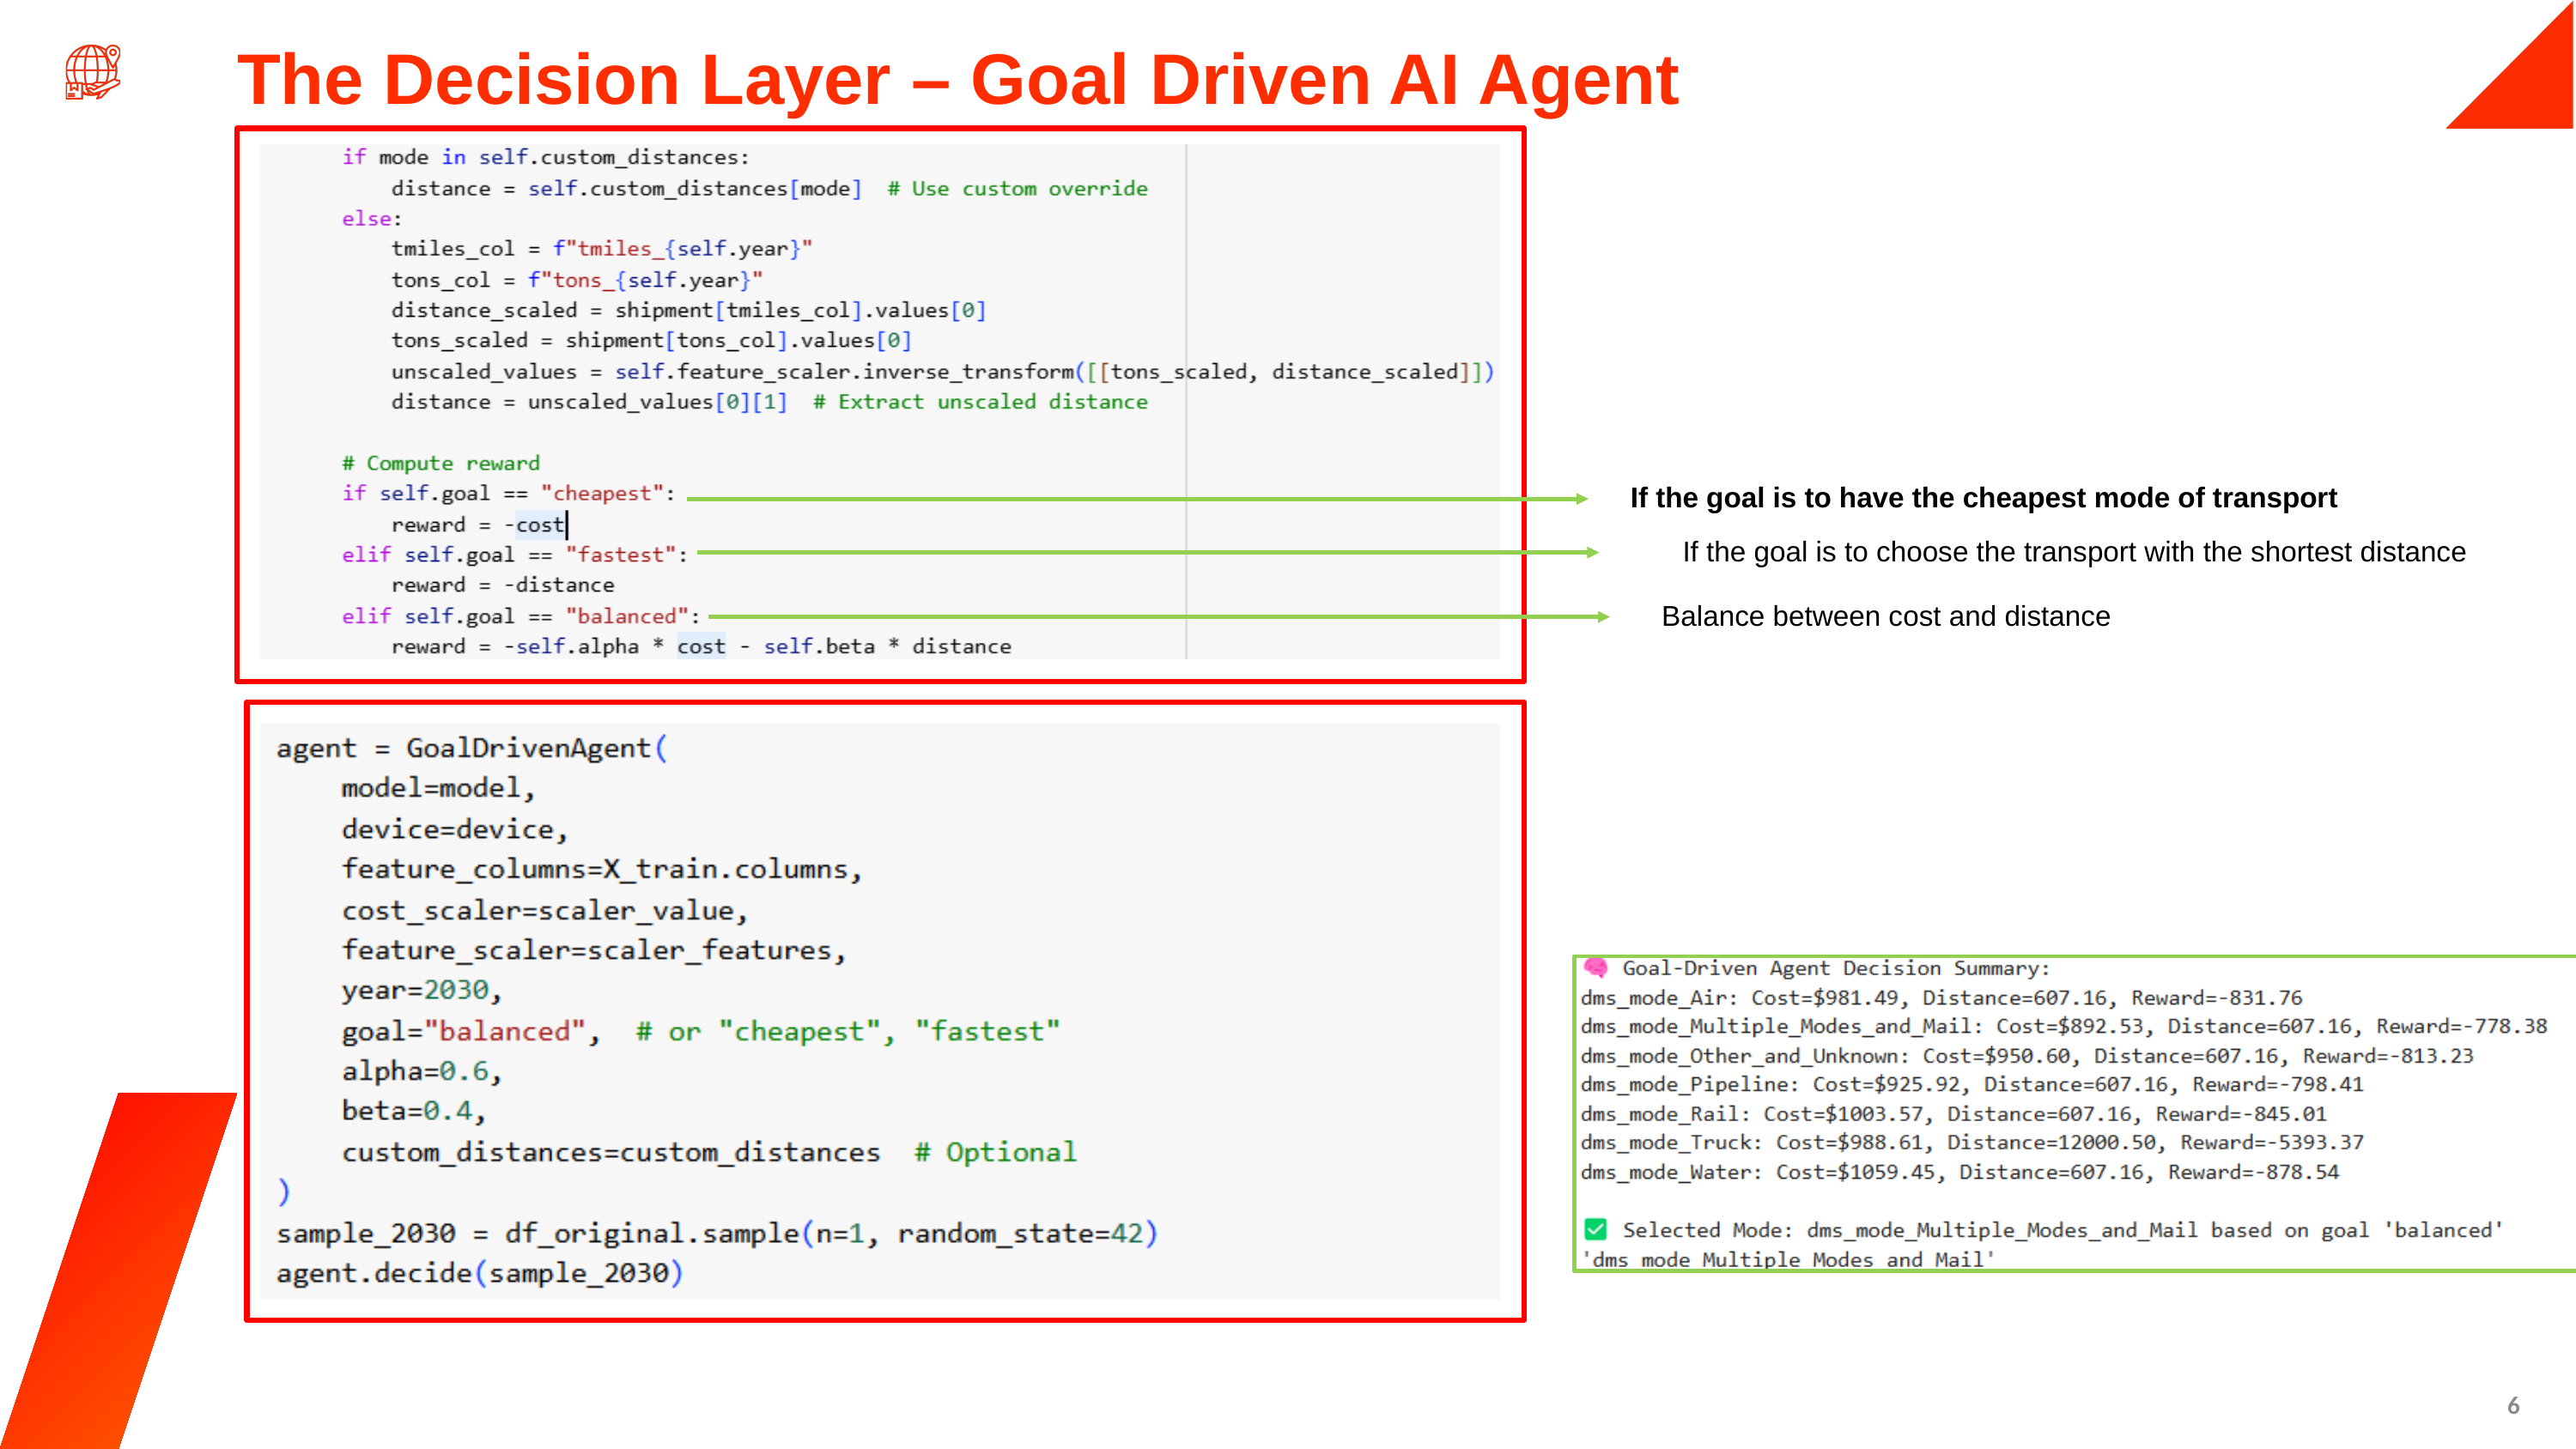

The Decision Layer – Goal Driven AI Agent

If the goal is to have the cheapest mode of transport
If the goal is to choose the transport with the shortest distance
Balance between cost and distance

6